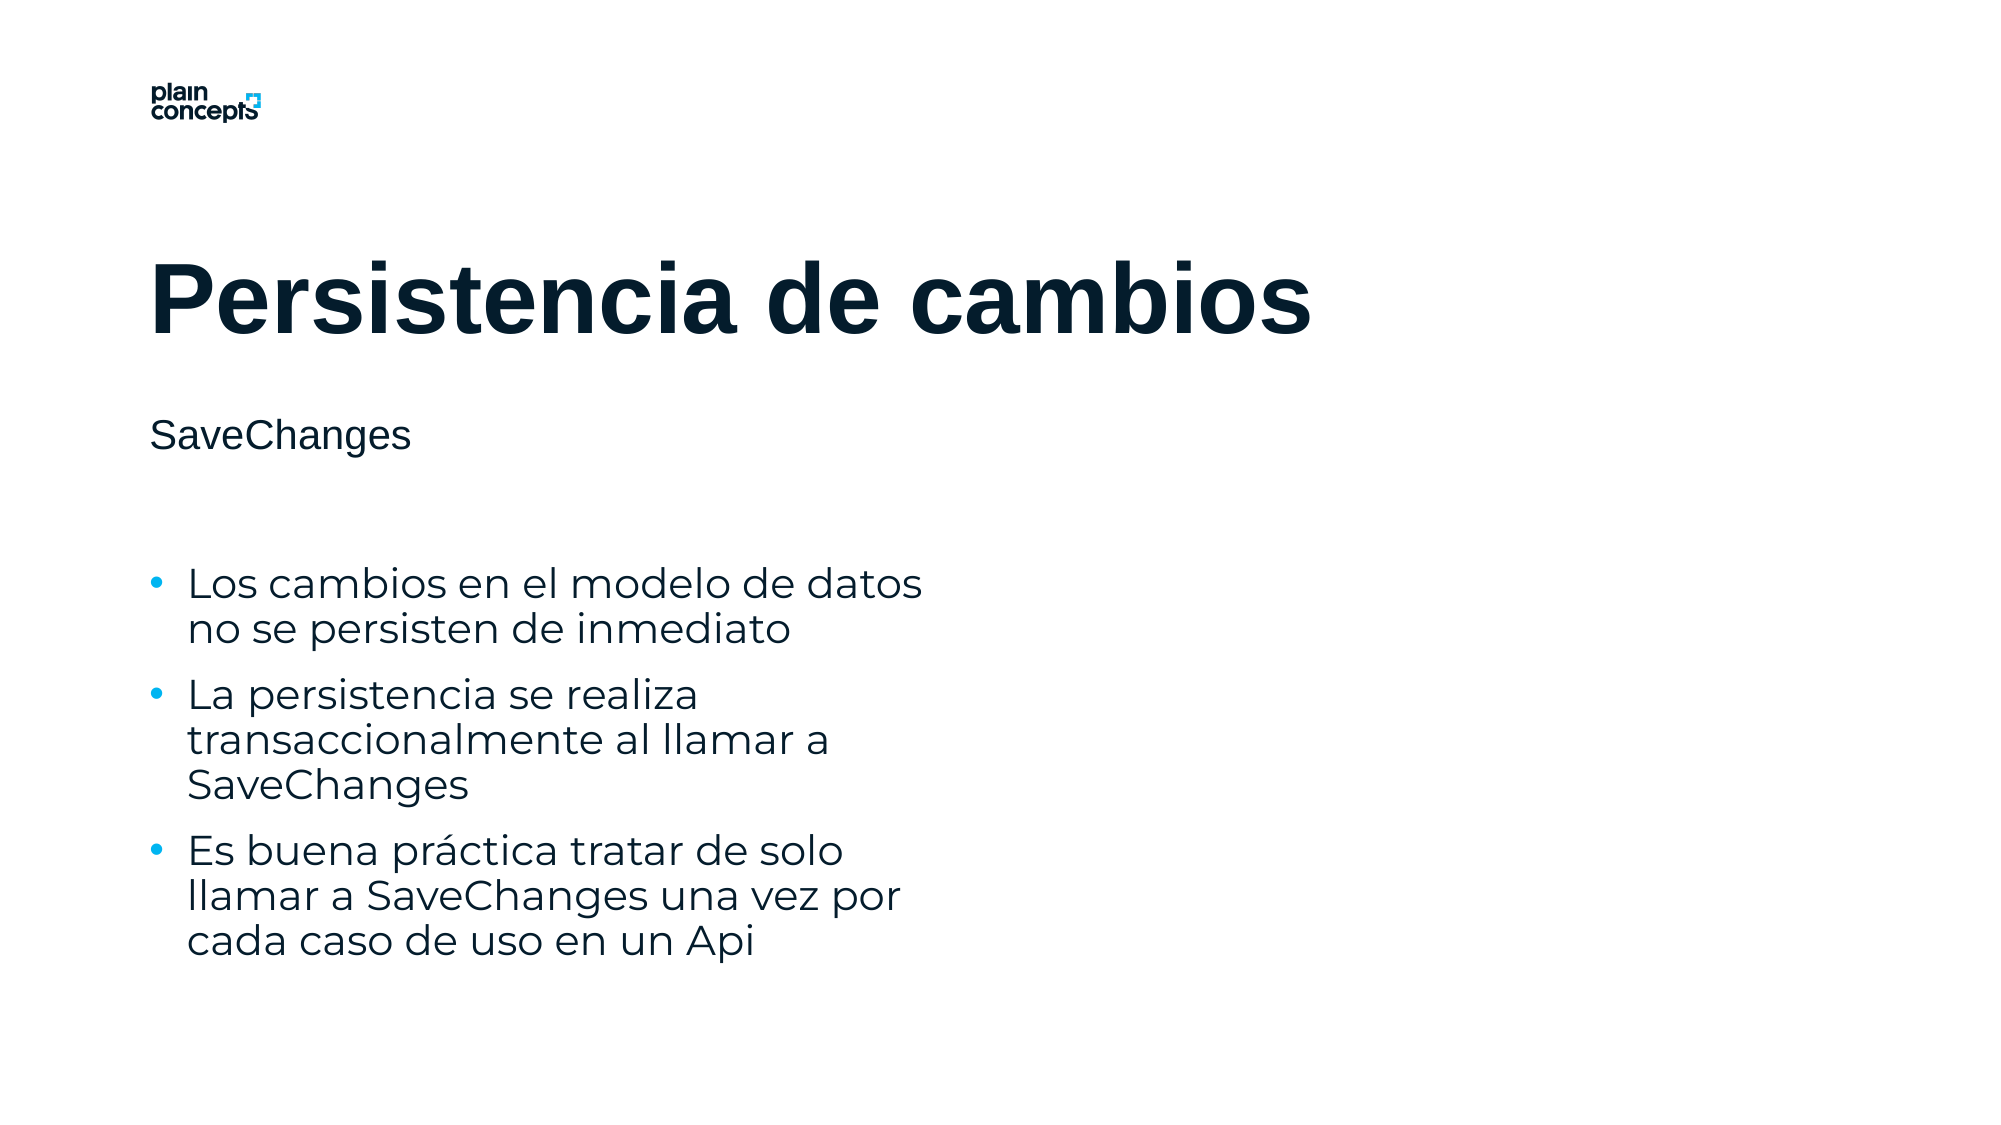

Persistencia de cambios
SaveChanges
Los cambios en el modelo de datos no se persisten de inmediato
La persistencia se realiza transaccionalmente al llamar a SaveChanges
Es buena práctica tratar de solo llamar a SaveChanges una vez por cada caso de uso en un Api